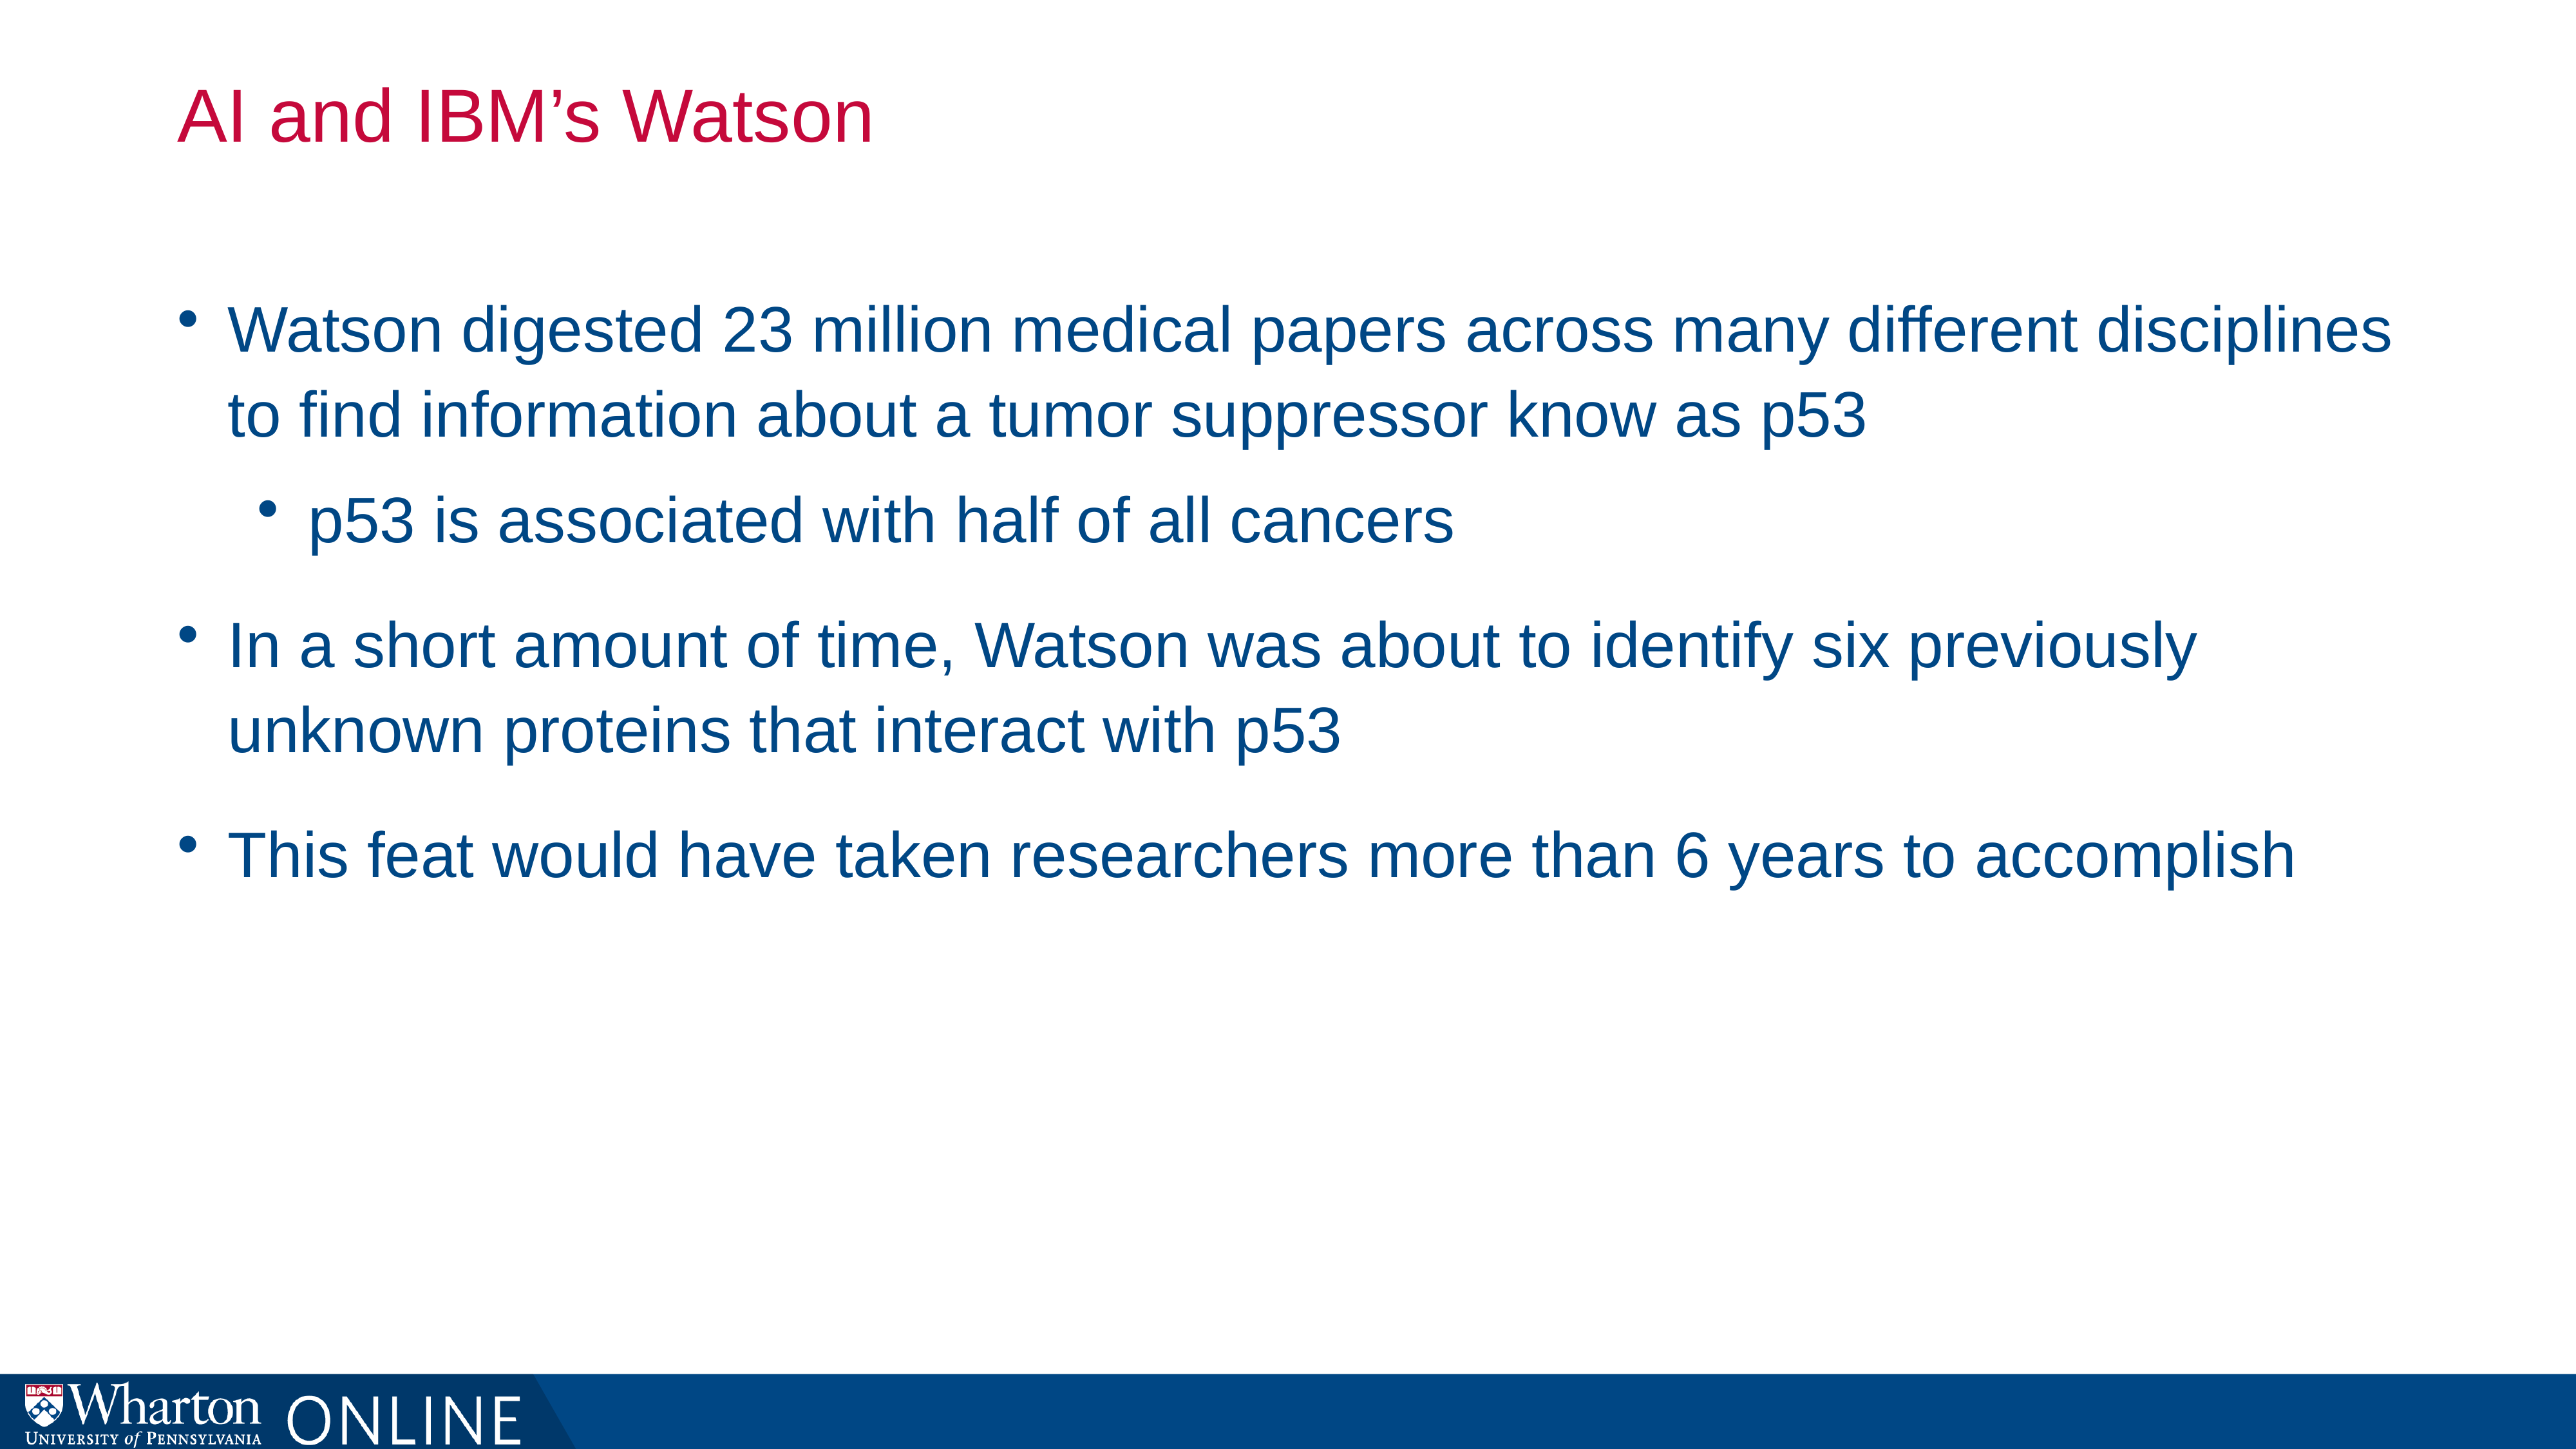

# AI and IBM’s Watson
Watson digested 23 million medical papers across many different disciplines to find information about a tumor suppressor know as p53
p53 is associated with half of all cancers
In a short amount of time, Watson was about to identify six previously unknown proteins that interact with p53
This feat would have taken researchers more than 6 years to accomplish